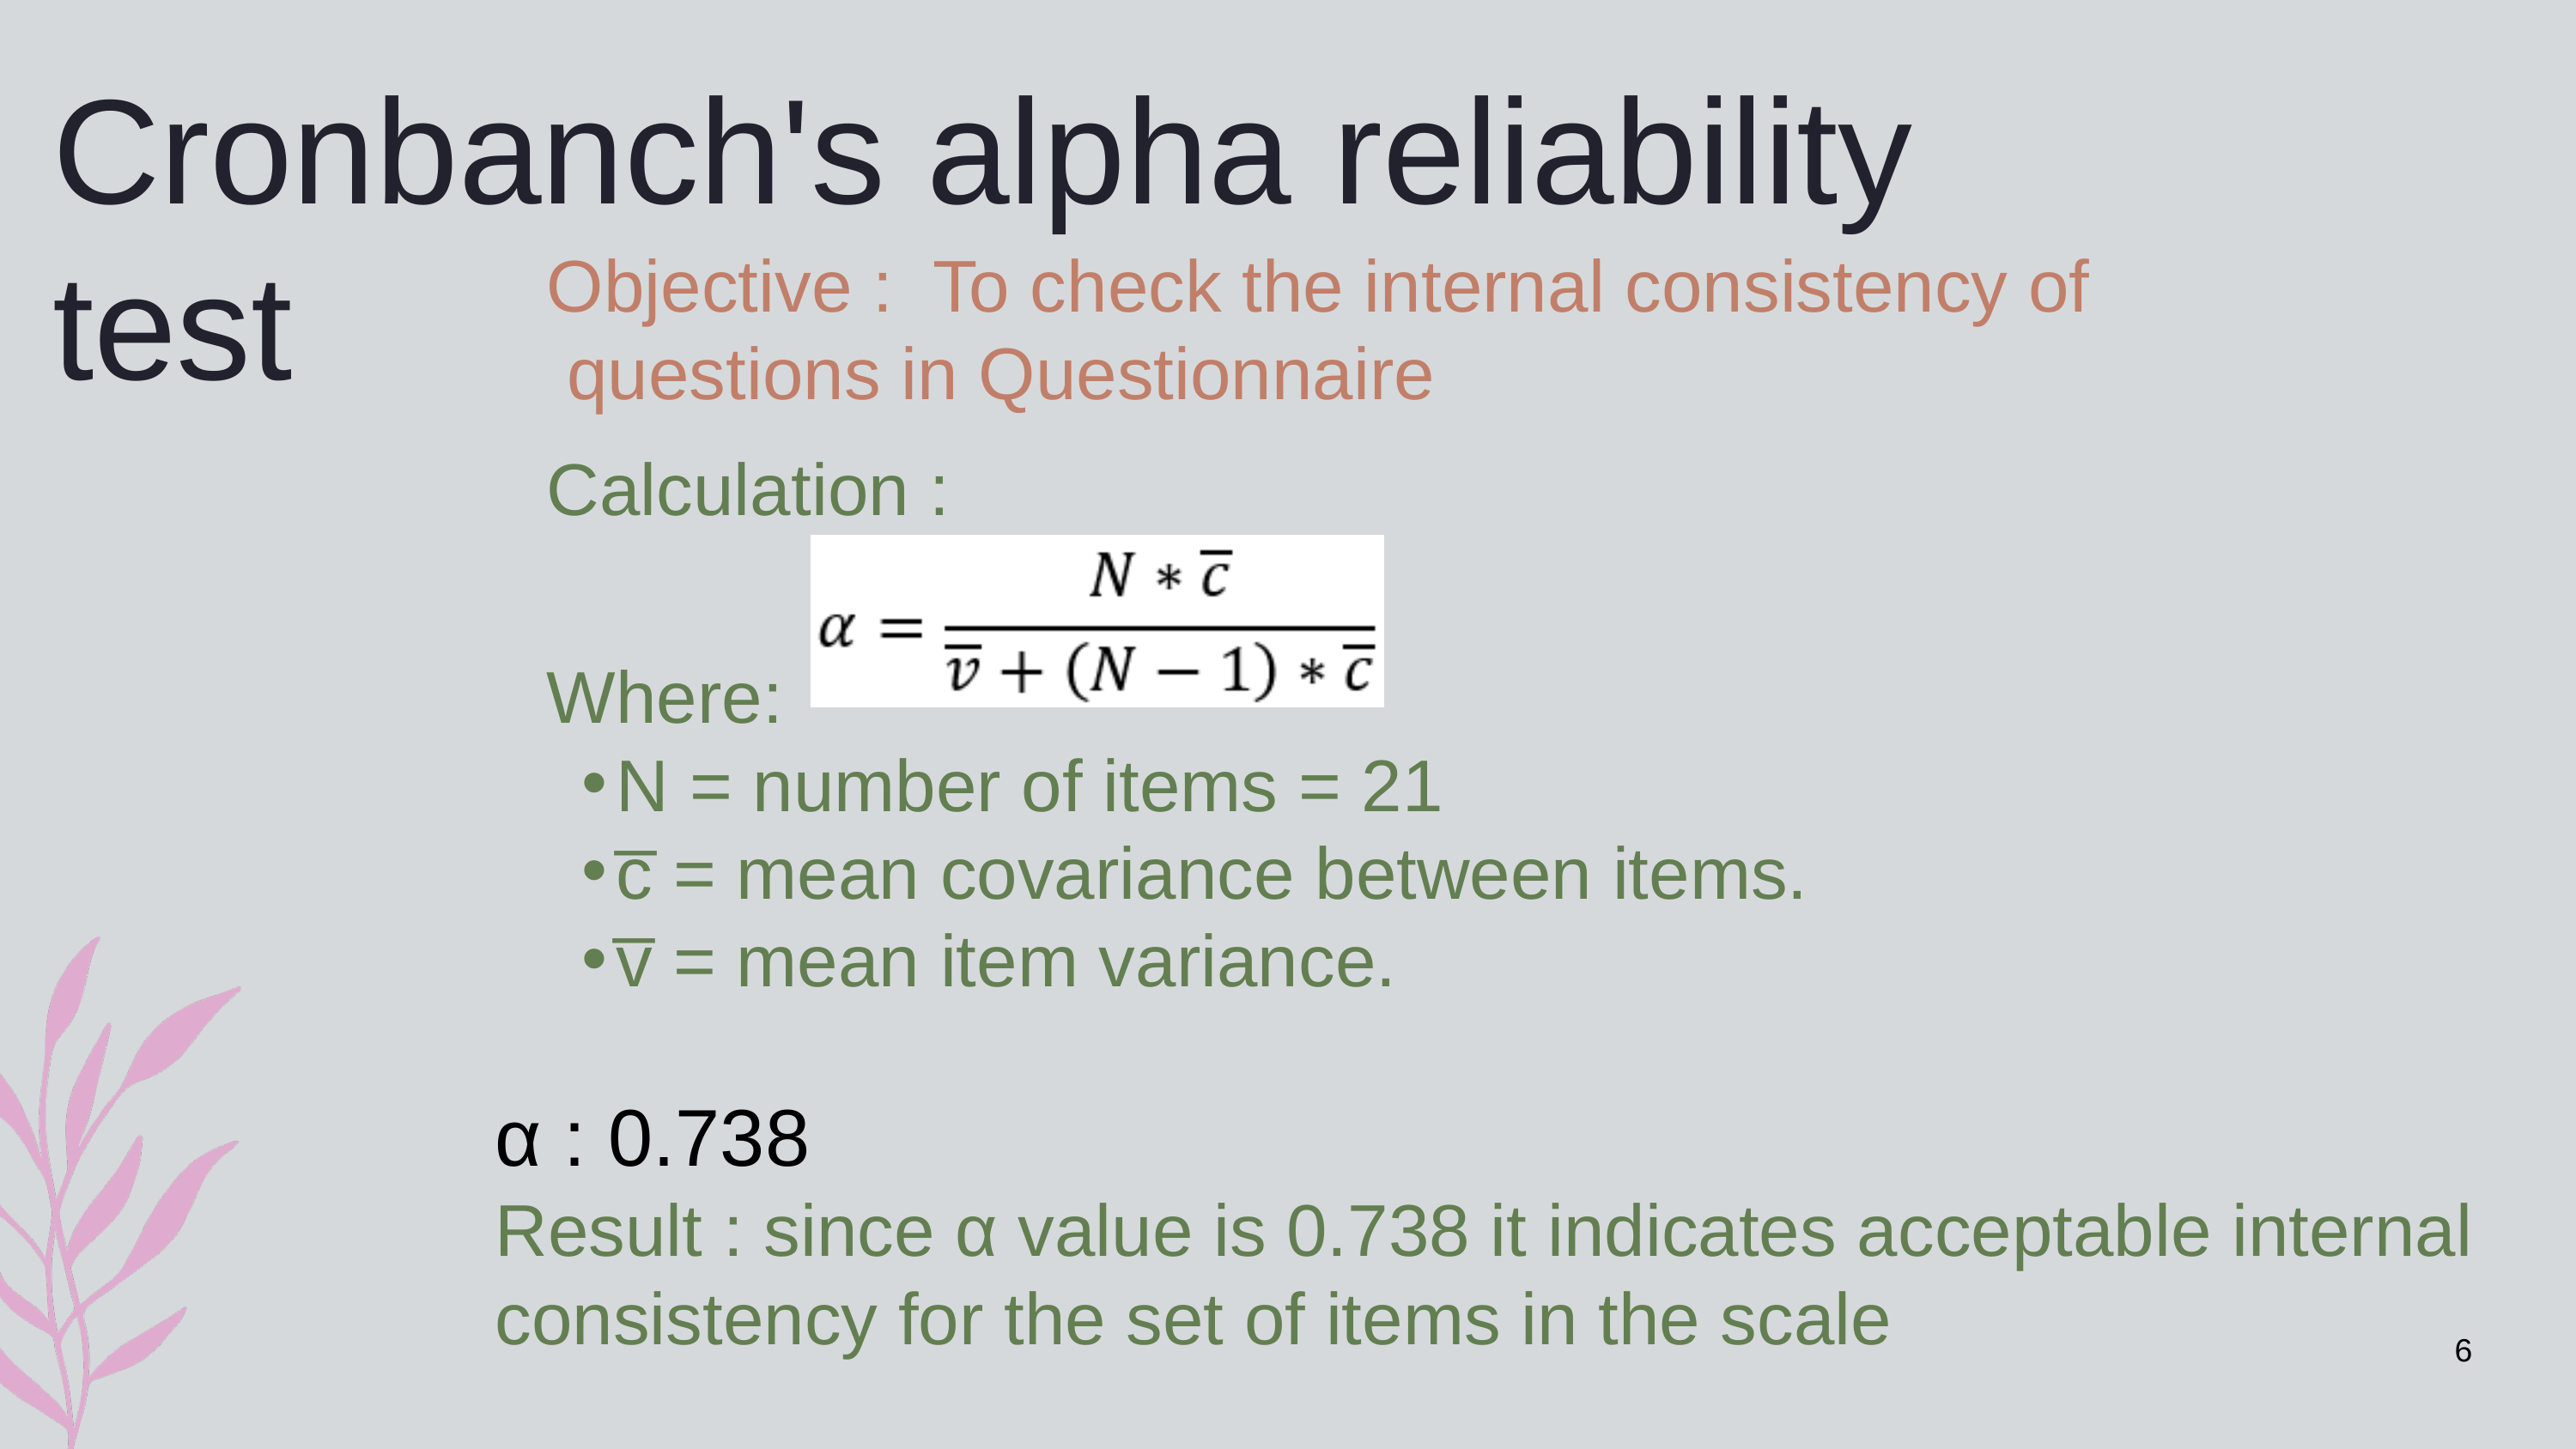

Cronbanch's alpha reliability test

Objective :  To check the internal consistency of  questions in Questionnaire

Calculation :

Where:
N = number of items = 21
c̅ = mean covariance between items.
v̅ = mean item variance.

α : 0.738

Result : since α value is 0.738 it indicates acceptable internal consistency for the set of items in the scale

6